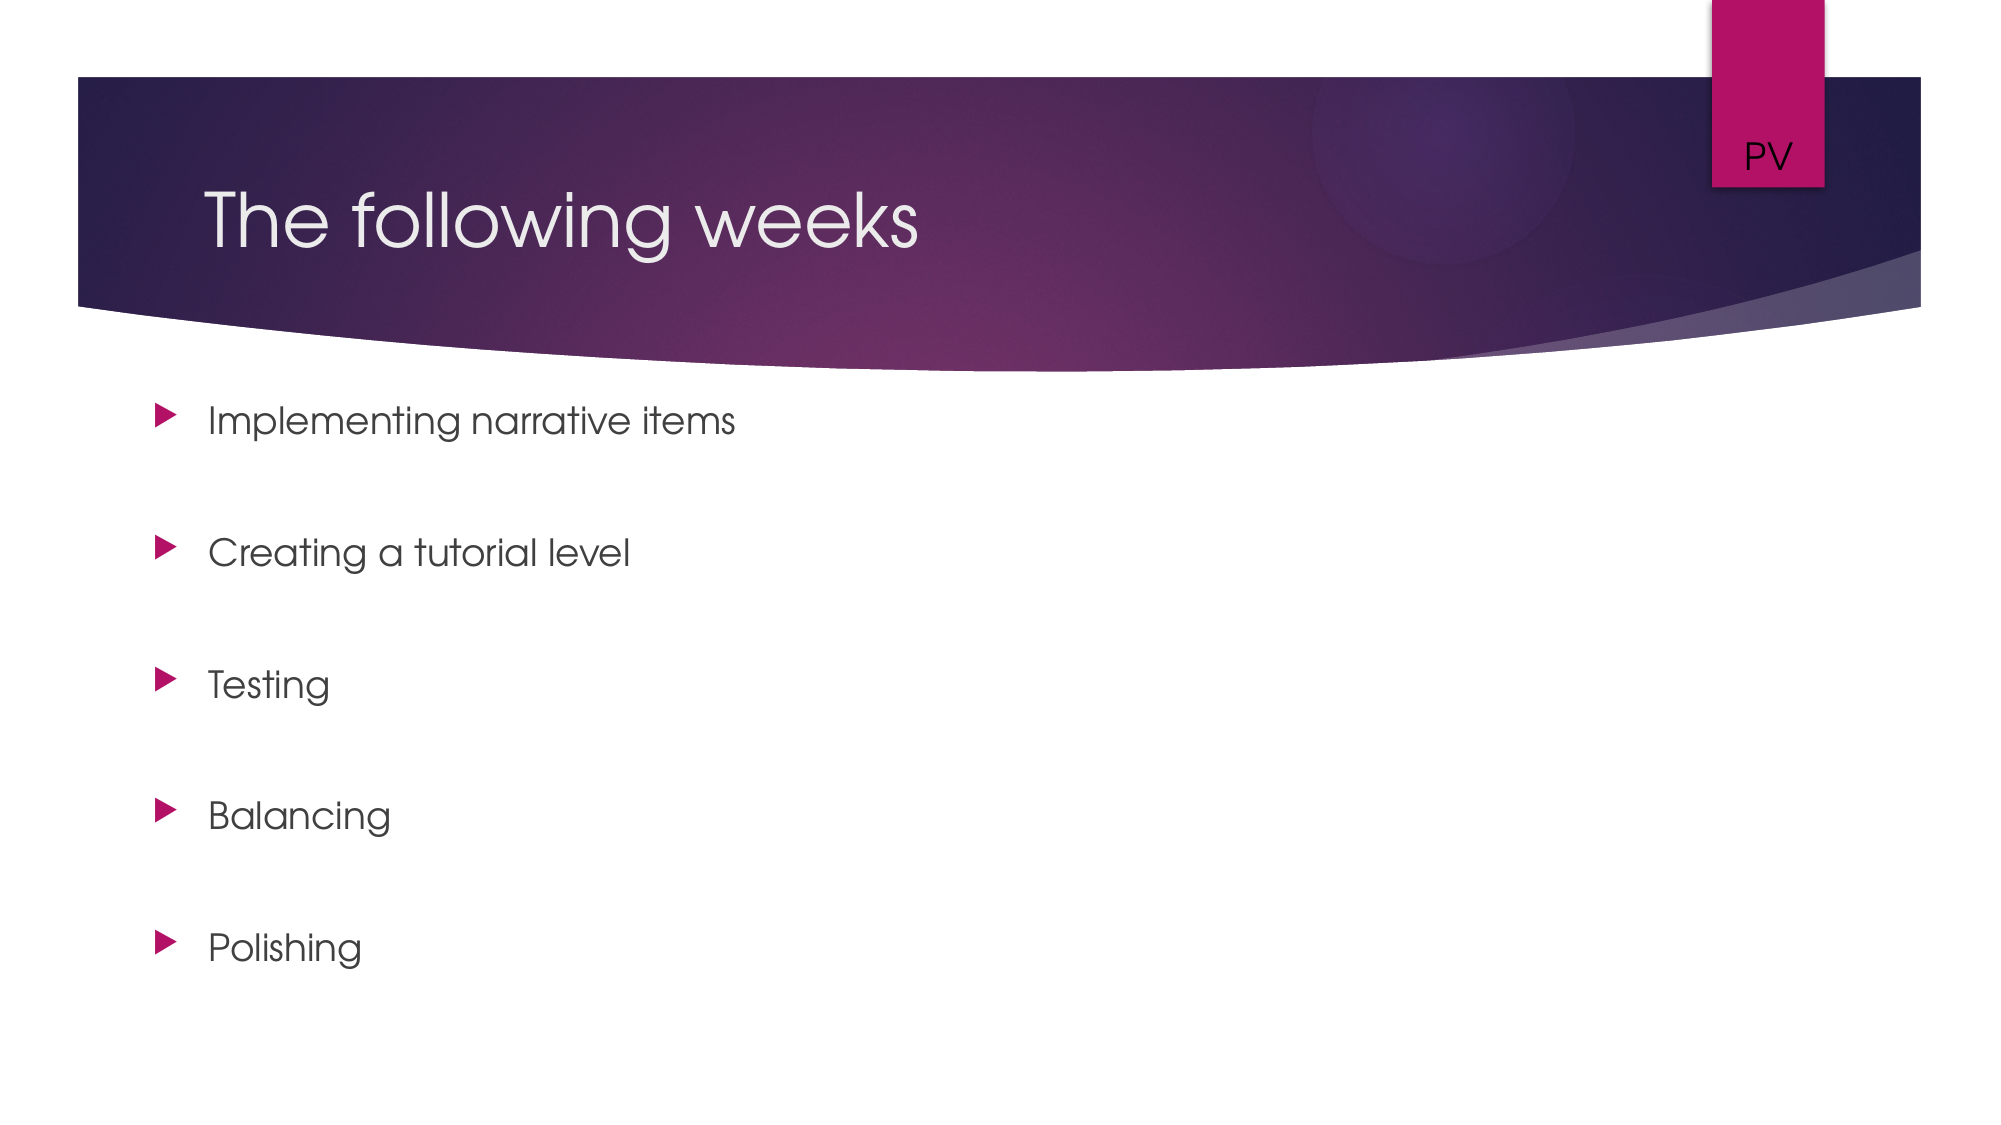

PV
# The following weeks
Implementing narrative items

Creating a tutorial level

Testing

Balancing

Polishing